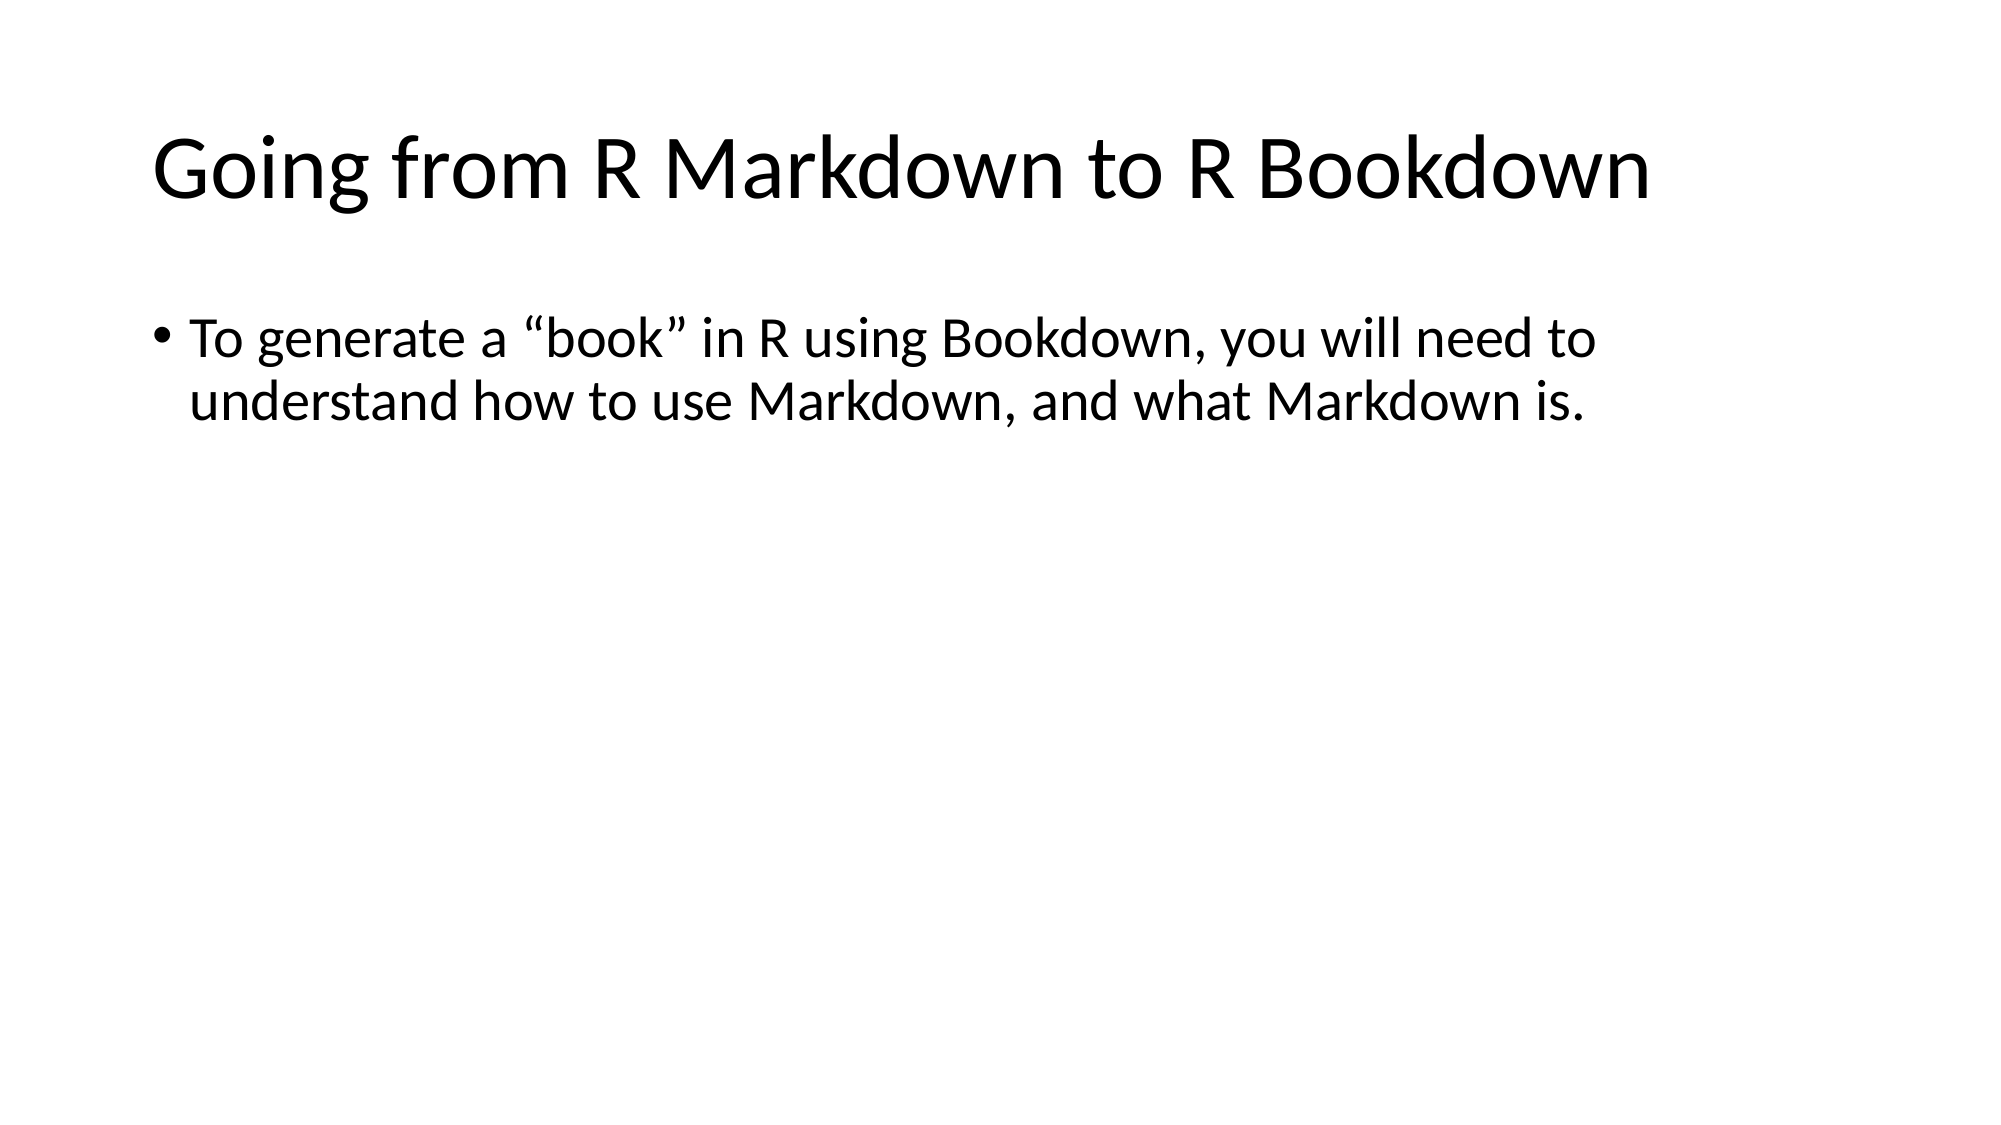

# Going from R Markdown to R Bookdown
To generate a “book” in R using Bookdown, you will need to understand how to use Markdown, and what Markdown is.